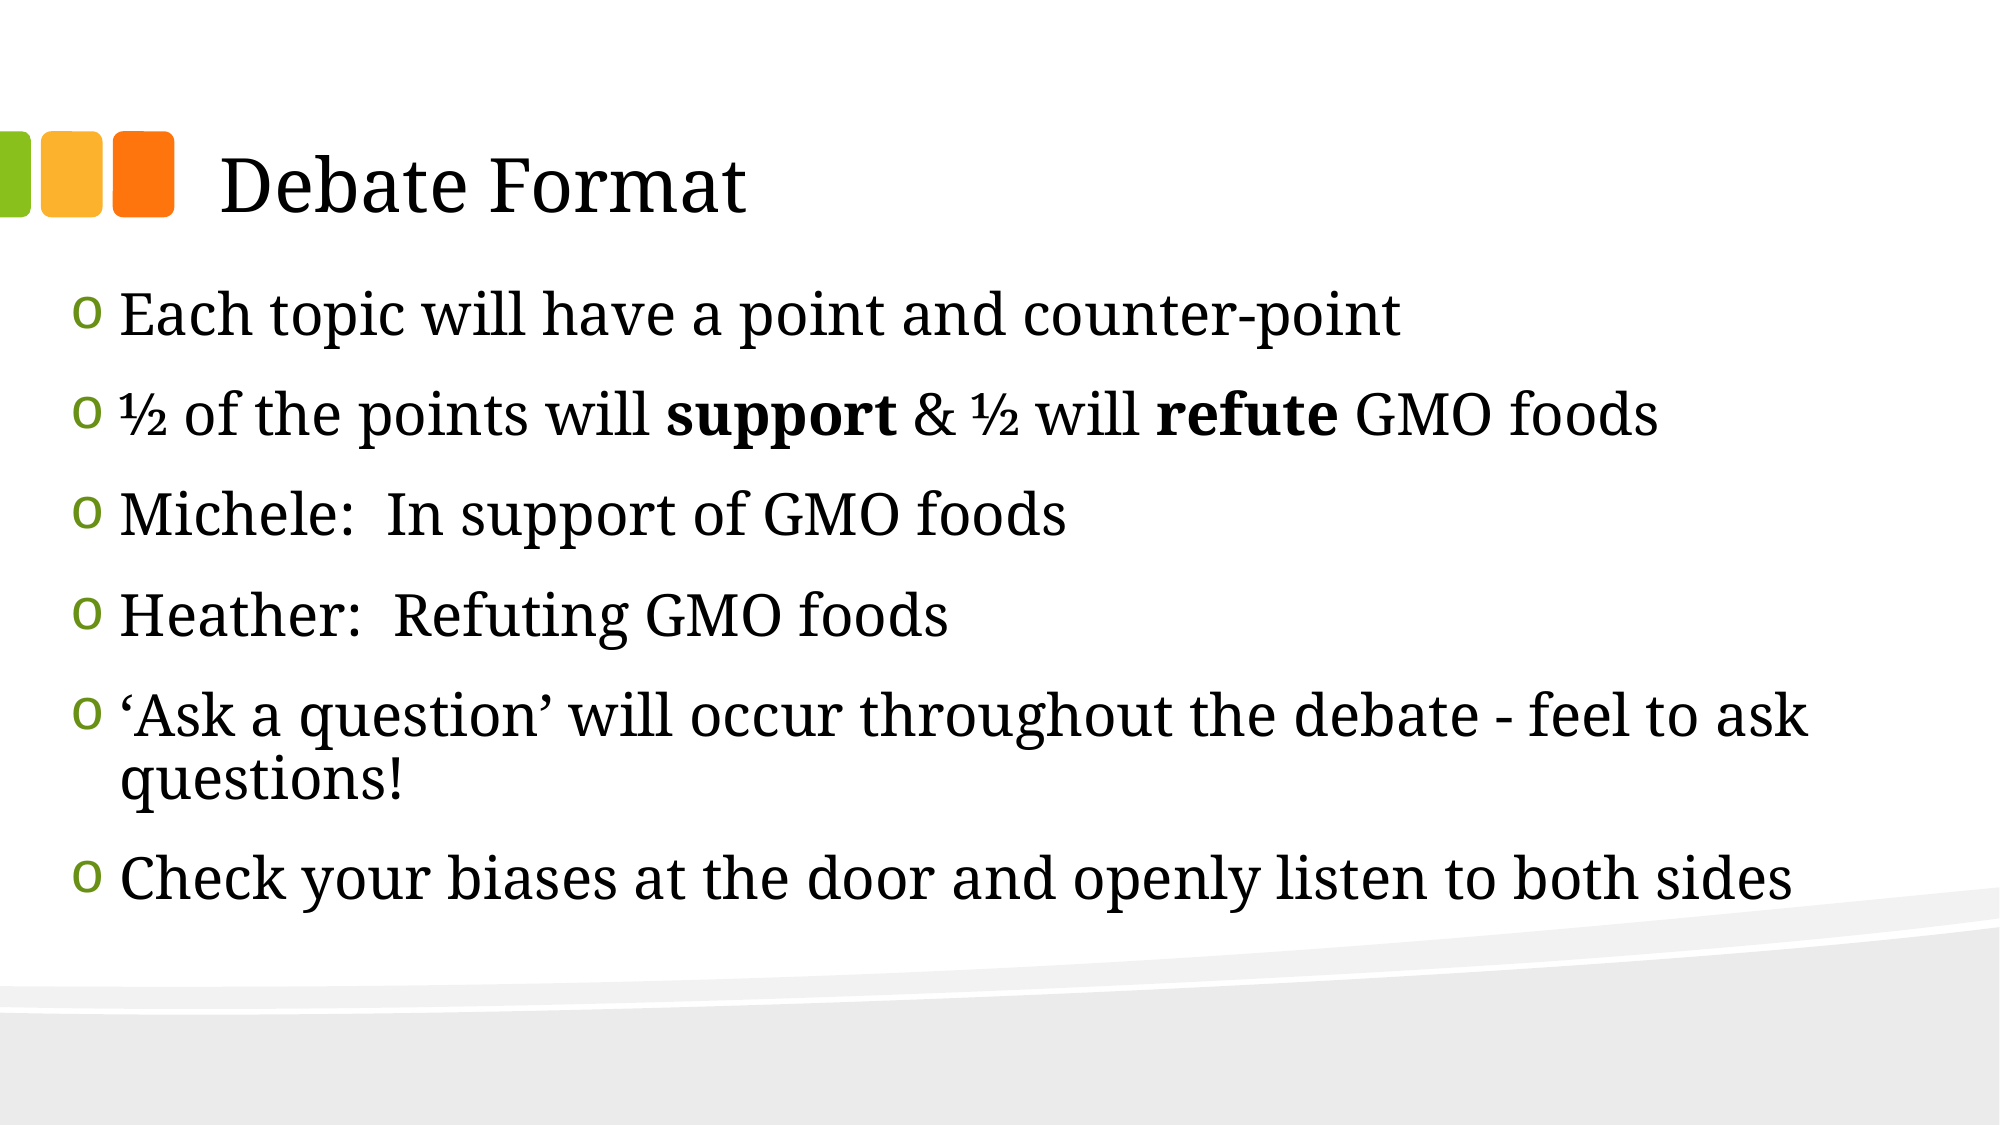

# Debate Format
Each topic will have a point and counter-point
½ of the points will support & ½ will refute GMO foods
Michele:  In support of GMO foods
Heather:  Refuting GMO foods
‘Ask a question’ will occur throughout the debate - feel to ask questions!
Check your biases at the door and openly listen to both sides